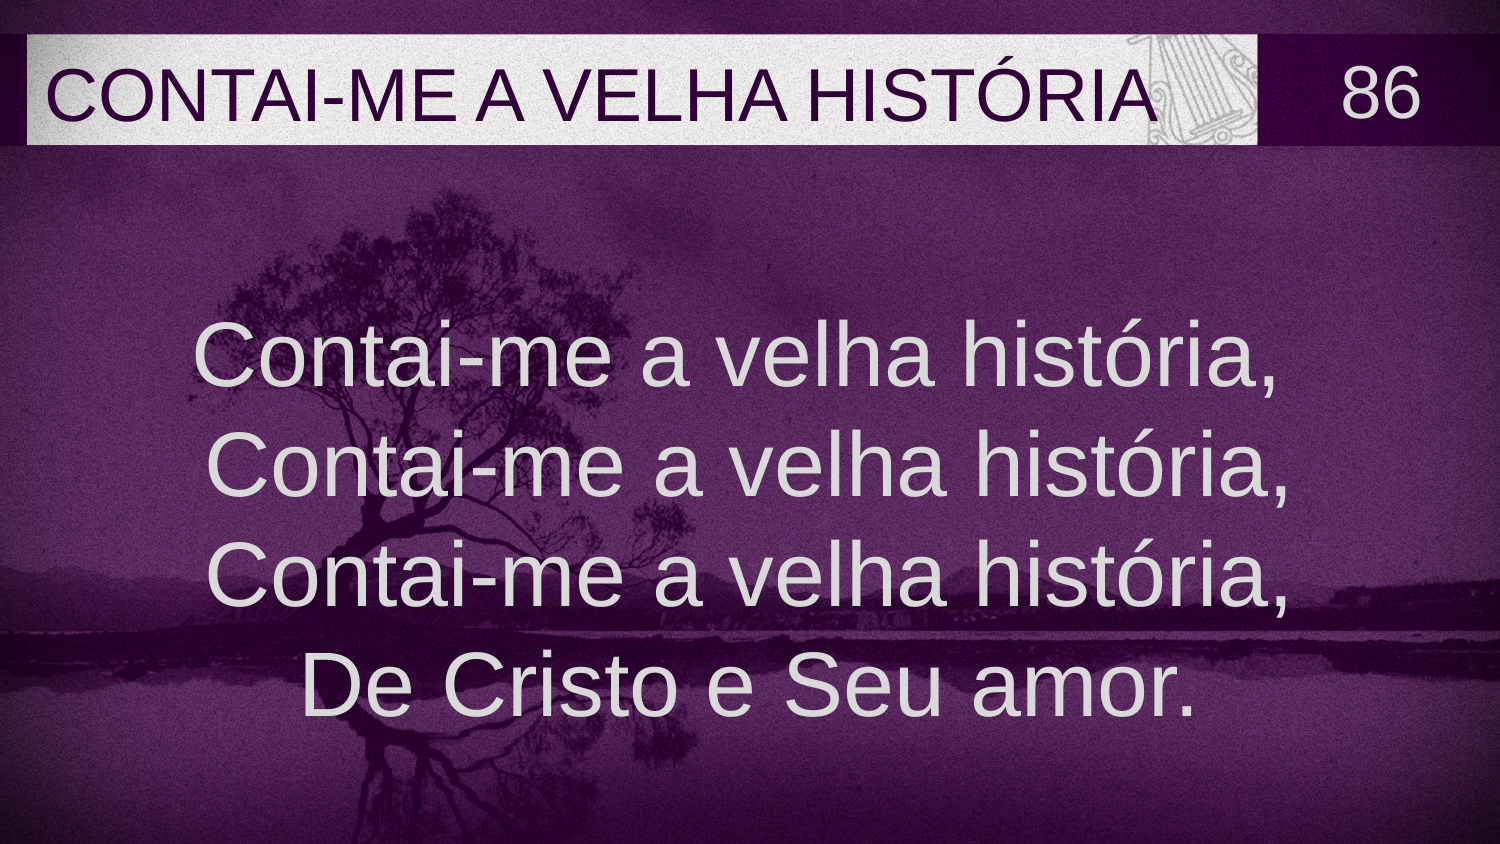

# CONTAI-ME A VELHA HISTÓRIA
86
Contai-me a velha história,
Contai-me a velha história,
Contai-me a velha história,
De Cristo e Seu amor.